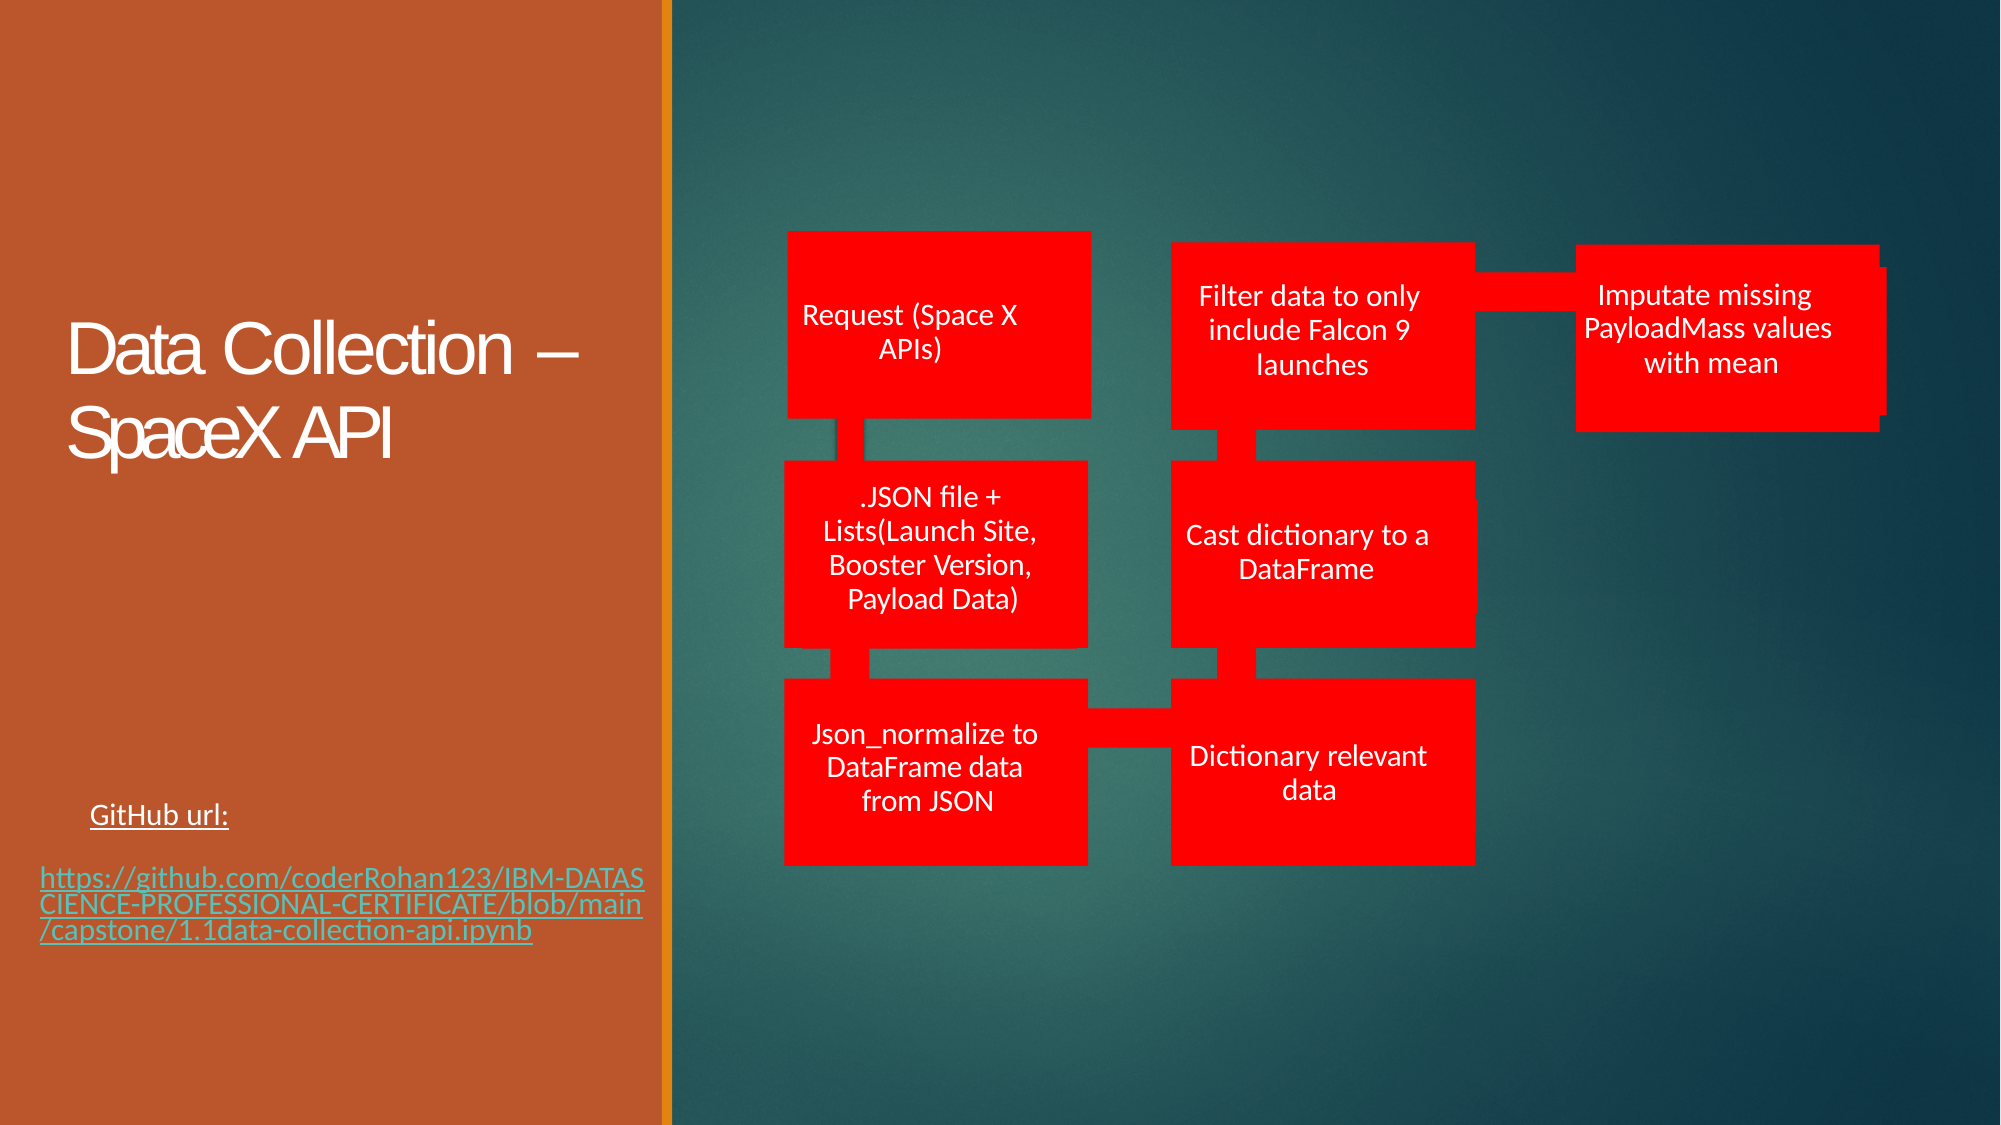

# Filter data to only  include Falcon 9  launches
Imputate missing  PayloadMass values  with mean

Request (Space X  APIs)
Data Collection –
SpaceX API

.JSON file +  Lists(Launch Site,  Booster Version,  Payload Data)

Cast dictionary to a  DataFrame

Json_normalize to  DataFrame data  from JSON
Dictionary relevant  data
GitHub url:
https://github.com/coderRohan123/IBM-DATASCIENCE-PROFESSIONAL-CERTIFICATE/blob/main/capstone/1.1data-collection-api.ipynb